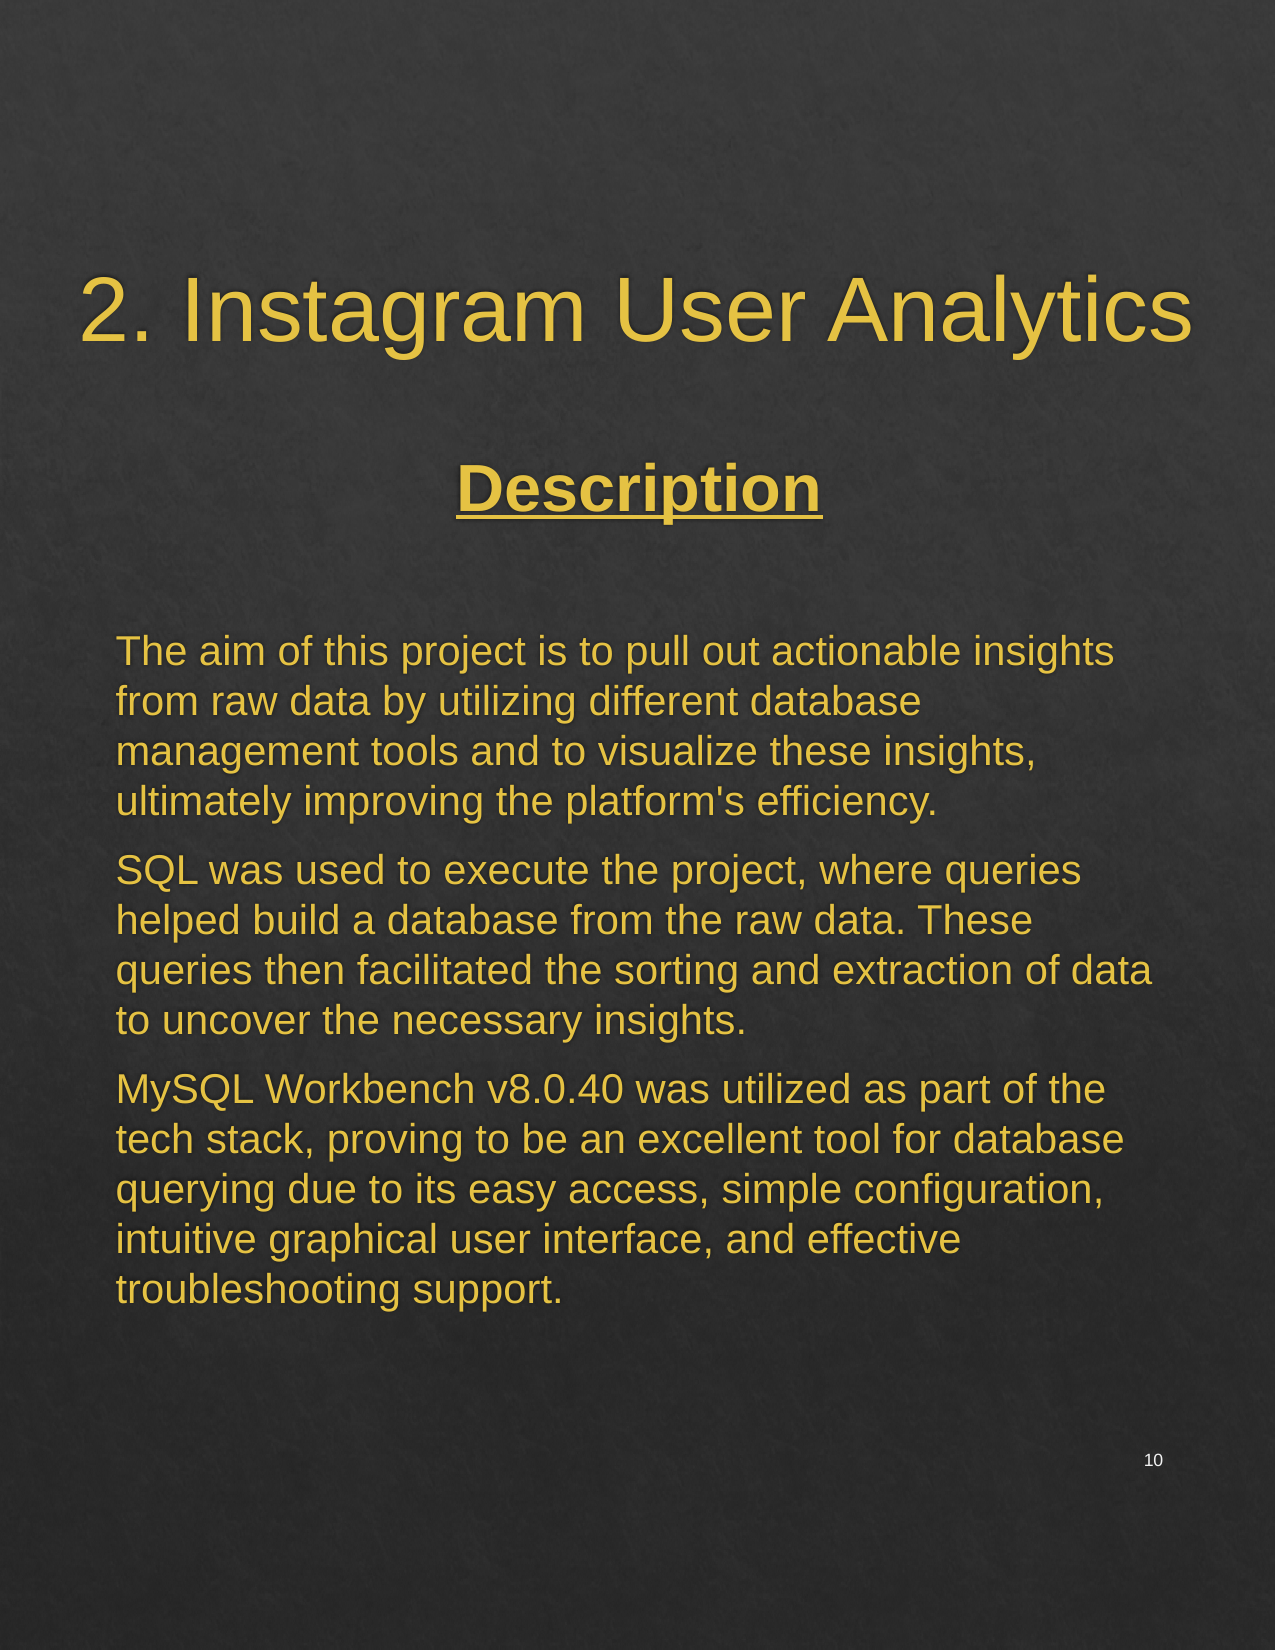

# 2. Instagram User Analytics
Description
The aim of this project is to pull out actionable insights from raw data by utilizing different database management tools and to visualize these insights, ultimately improving the platform's efficiency.
SQL was used to execute the project, where queries helped build a database from the raw data. These queries then facilitated the sorting and extraction of data to uncover the necessary insights.
MySQL Workbench v8.0.40 was utilized as part of the tech stack, proving to be an excellent tool for database querying due to its easy access, simple configuration, intuitive graphical user interface, and effective troubleshooting support.

10